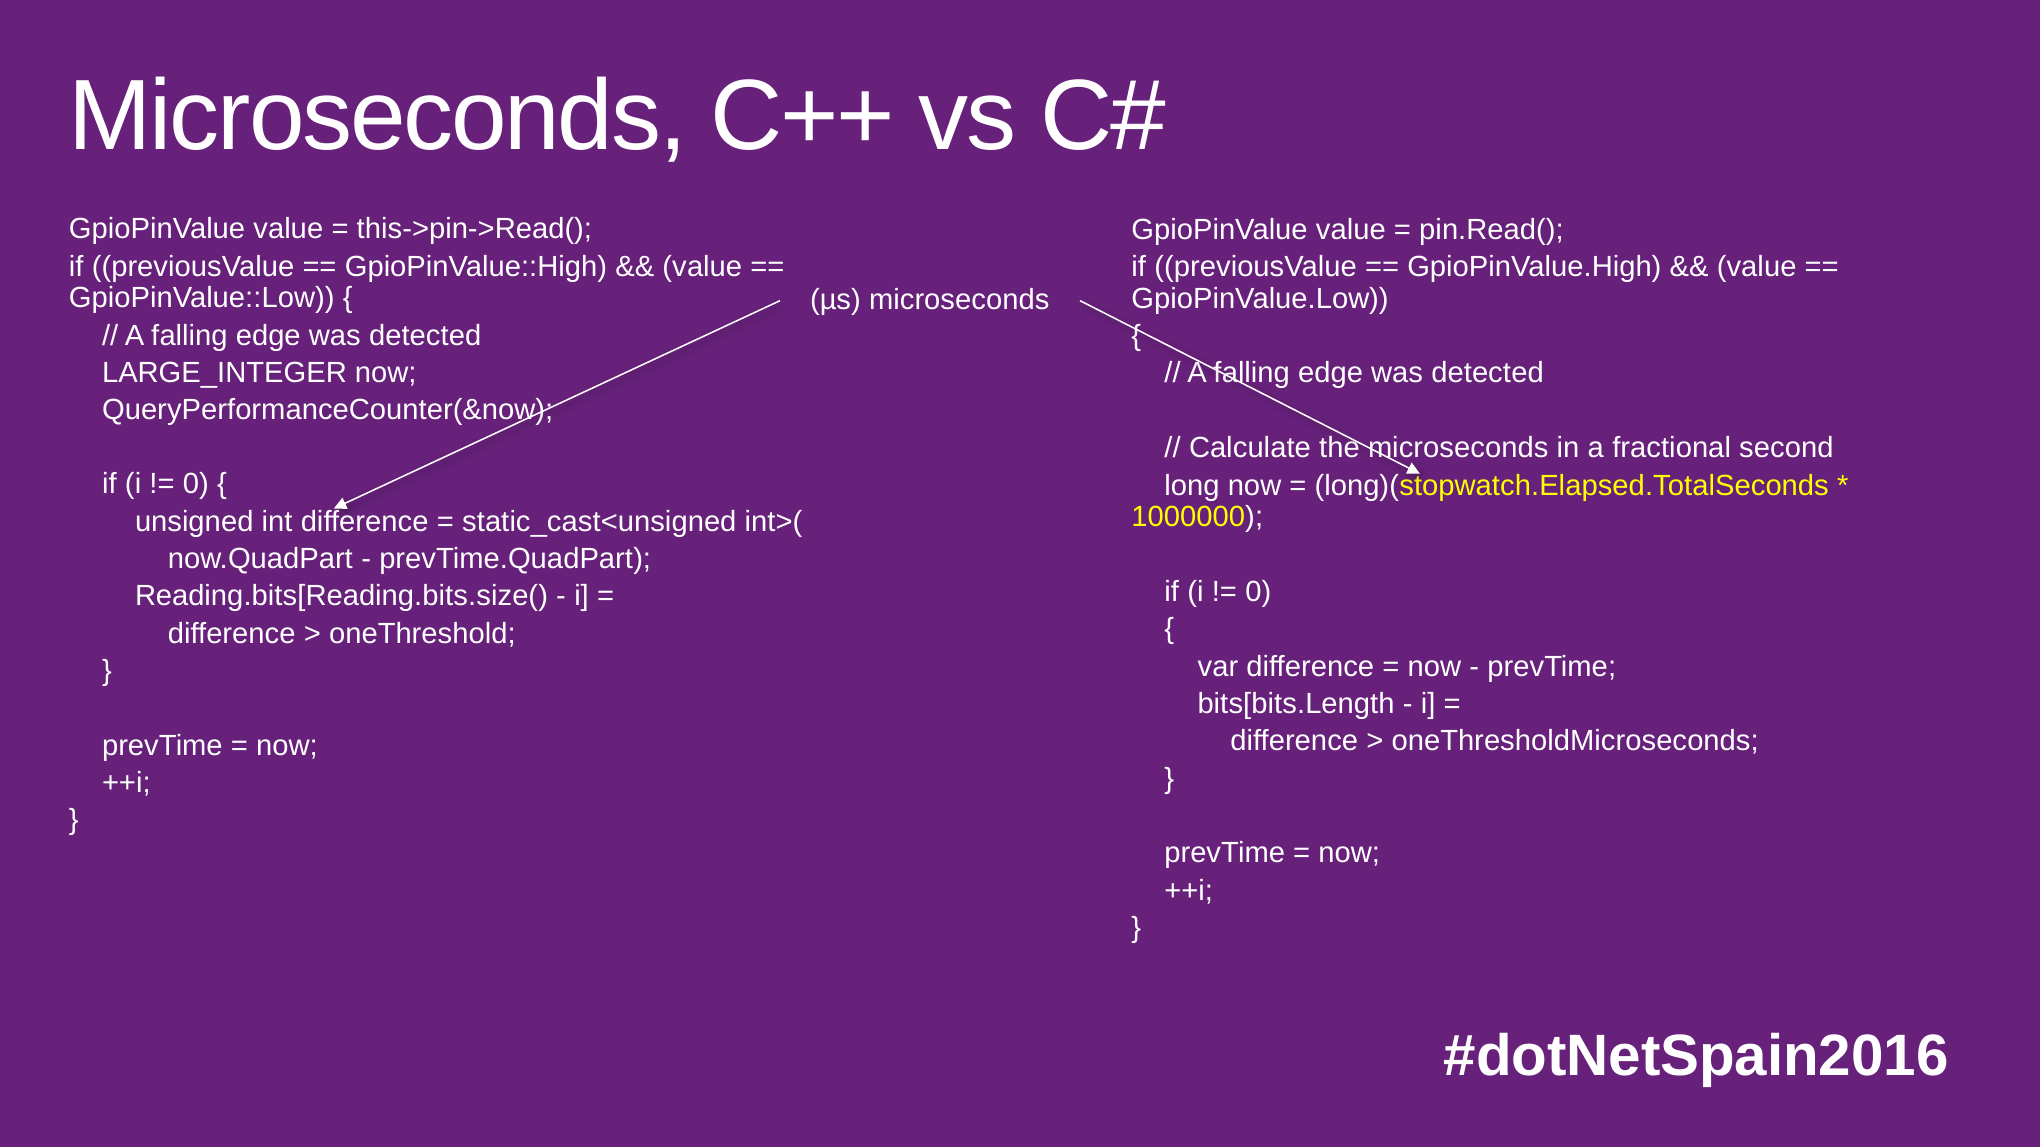

# Microseconds, C++ vs C#
GpioPinValue value = this->pin->Read();
if ((previousValue == GpioPinValue::High) && (value == GpioPinValue::Low)) {
    // A falling edge was detected
    LARGE_INTEGER now;
    QueryPerformanceCounter(&now);

    if (i != 0) {
        unsigned int difference = static_cast<unsigned int>(
            now.QuadPart - prevTime.QuadPart);
        Reading.bits[Reading.bits.size() - i] =
            difference > oneThreshold;
    }

    prevTime = now;
    ++i;
}
GpioPinValue value = pin.Read();
if ((previousValue == GpioPinValue.High) && (value == GpioPinValue.Low))
{
    // A falling edge was detected

    // Calculate the microseconds in a fractional second
    long now = (long)(stopwatch.Elapsed.TotalSeconds * 1000000);

    if (i != 0)
    {
        var difference = now - prevTime;
        bits[bits.Length - i] =
            difference > oneThresholdMicroseconds;
    }

    prevTime = now;
    ++i;
}
(µs) microseconds